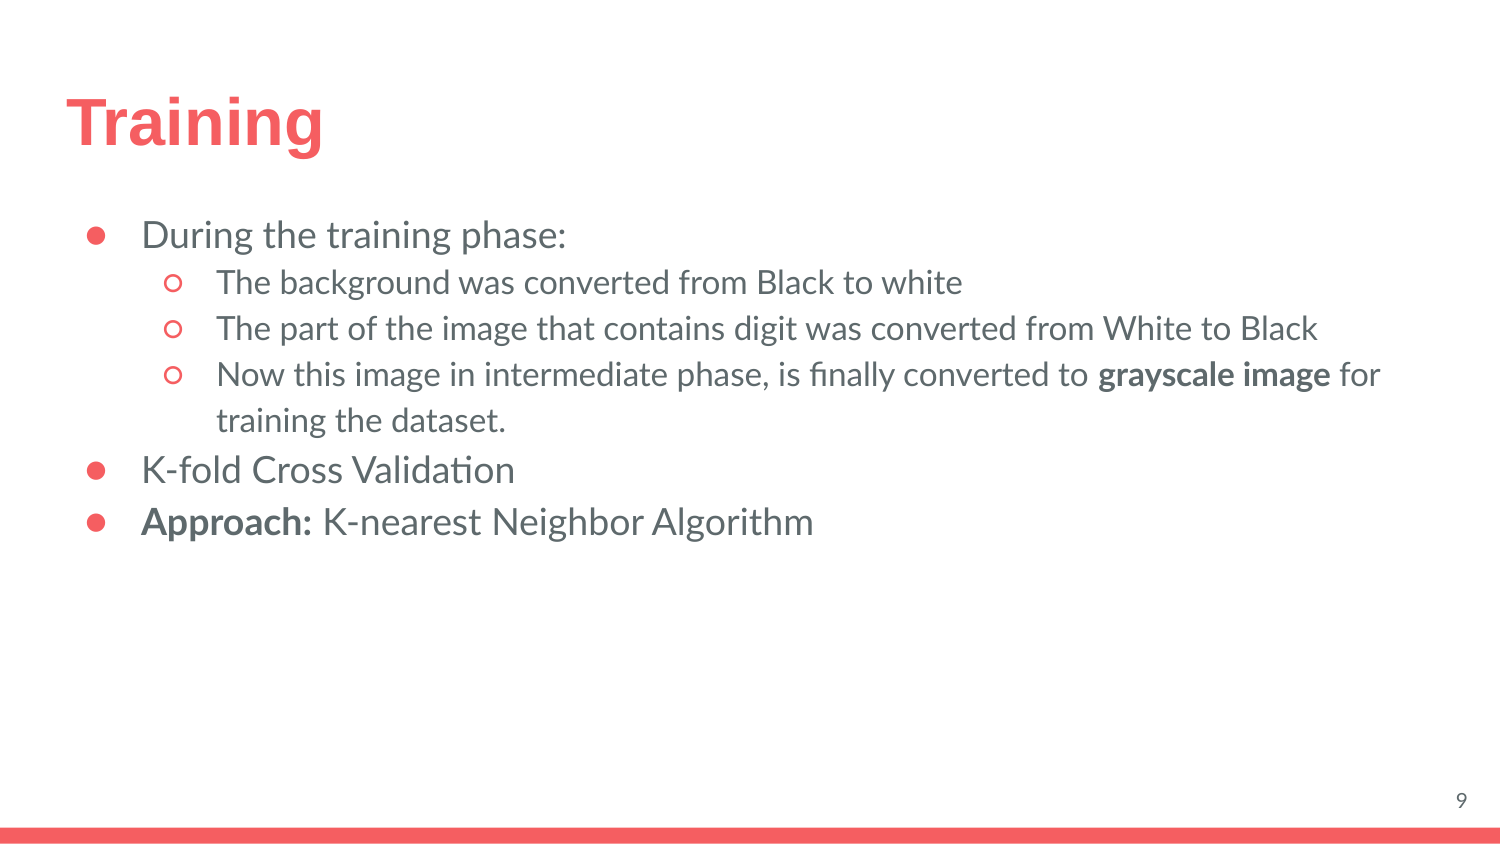

# Training
During the training phase:
The background was converted from Black to white
The part of the image that contains digit was converted from White to Black
Now this image in intermediate phase, is finally converted to grayscale image for training the dataset.
K-fold Cross Validation
Approach: K-nearest Neighbor Algorithm

9